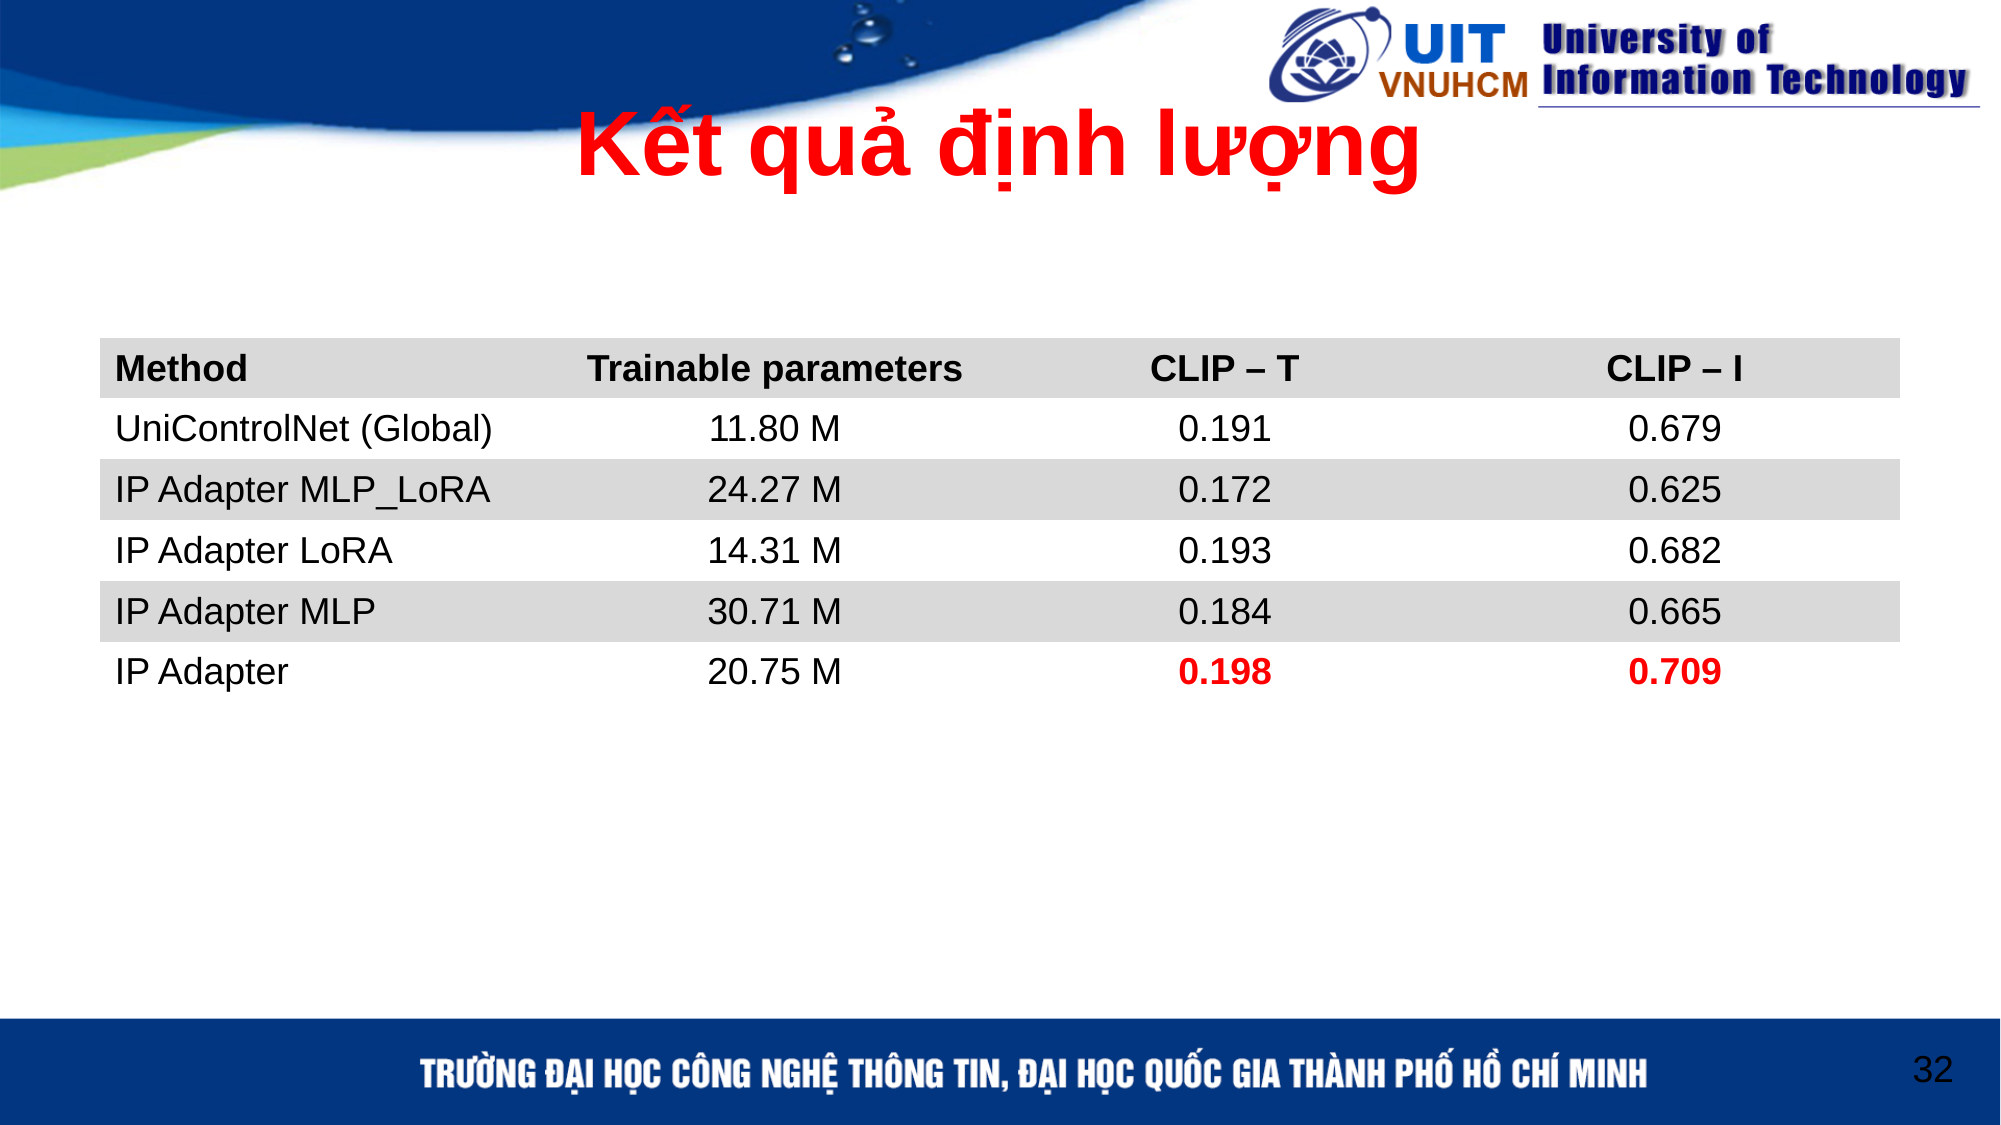

# Kết quả định lượng
| Method | Trainable parameters | CLIP – T | CLIP – I |
| --- | --- | --- | --- |
| UniControlNet (Global) | 11.80 M | 0.191 | 0.679 |
| IP Adapter MLP\_LoRA | 24.27 M | 0.172 | 0.625 |
| IP Adapter LoRA | 14.31 M | 0.193 | 0.682 |
| IP Adapter MLP | 30.71 M | 0.184 | 0.665 |
| IP Adapter | 20.75 M | 0.198 | 0.709 |